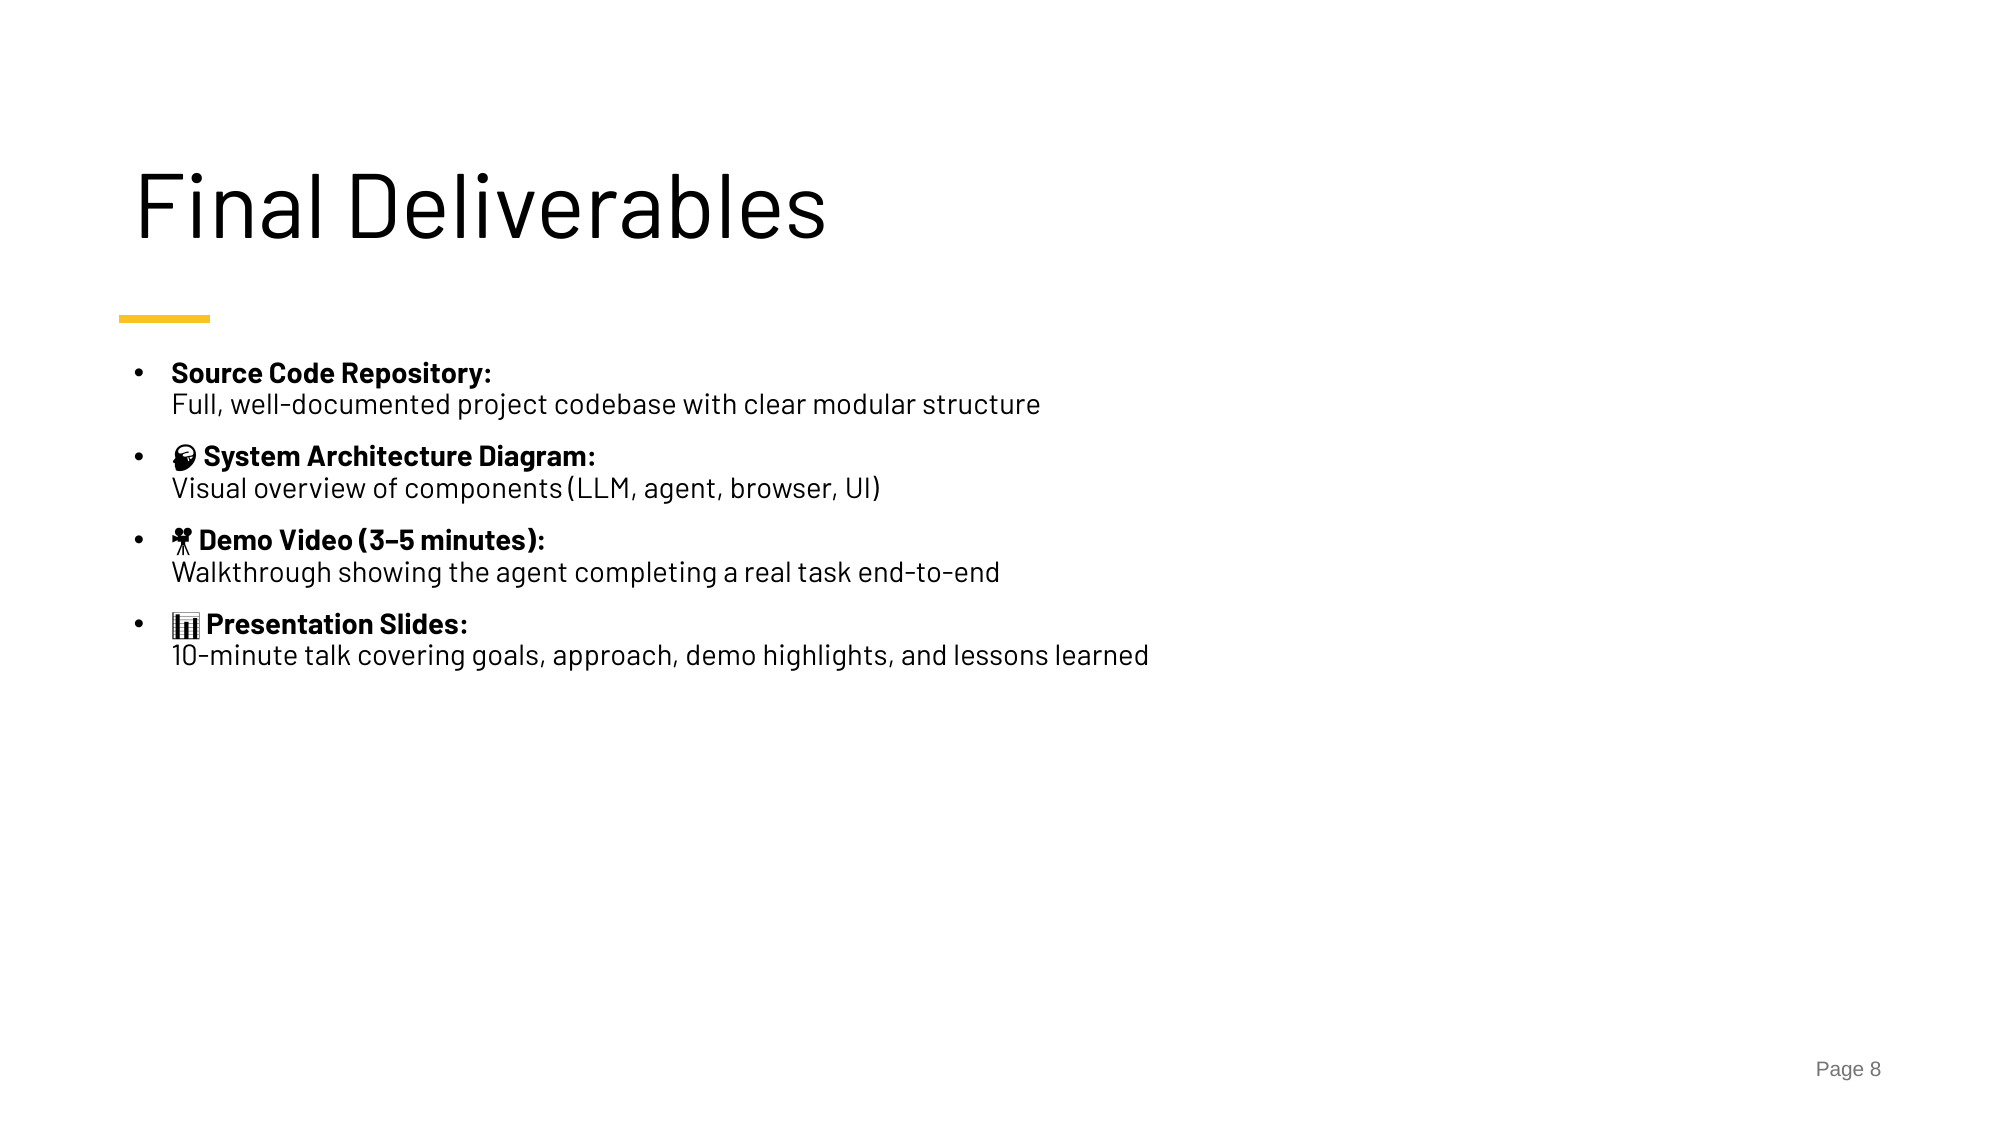

# Final Deliverables
Source Code Repository:
Full, well-documented project codebase with clear modular structure
🧠 System Architecture Diagram:
Visual overview of components (LLM, agent, browser, UI)
🎥 Demo Video (3–5 minutes):
Walkthrough showing the agent completing a real task end-to-end
📊 Presentation Slides:
10-minute talk covering goals, approach, demo highlights, and lessons learned